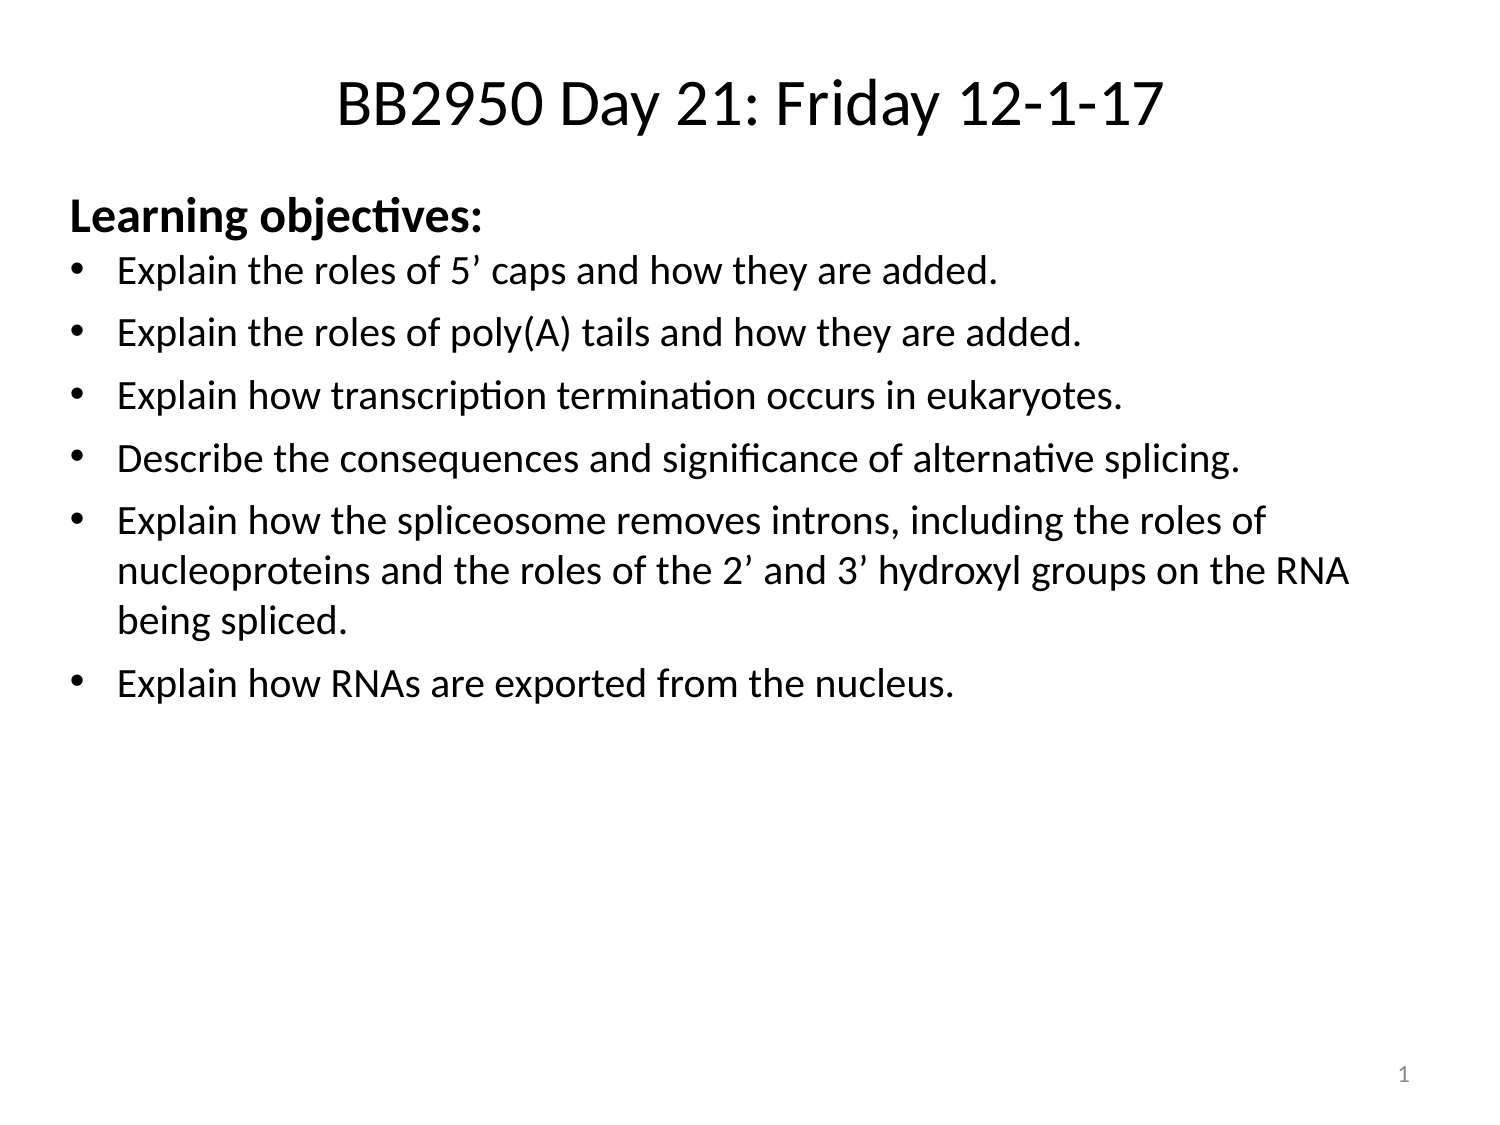

# BB2950 Day 21: Friday 12-1-17
Learning objectives:
Explain the roles of 5’ caps and how they are added.
Explain the roles of poly(A) tails and how they are added.
Explain how transcription termination occurs in eukaryotes.
Describe the consequences and significance of alternative splicing.
Explain how the spliceosome removes introns, including the roles of nucleoproteins and the roles of the 2’ and 3’ hydroxyl groups on the RNA being spliced.
Explain how RNAs are exported from the nucleus.
1